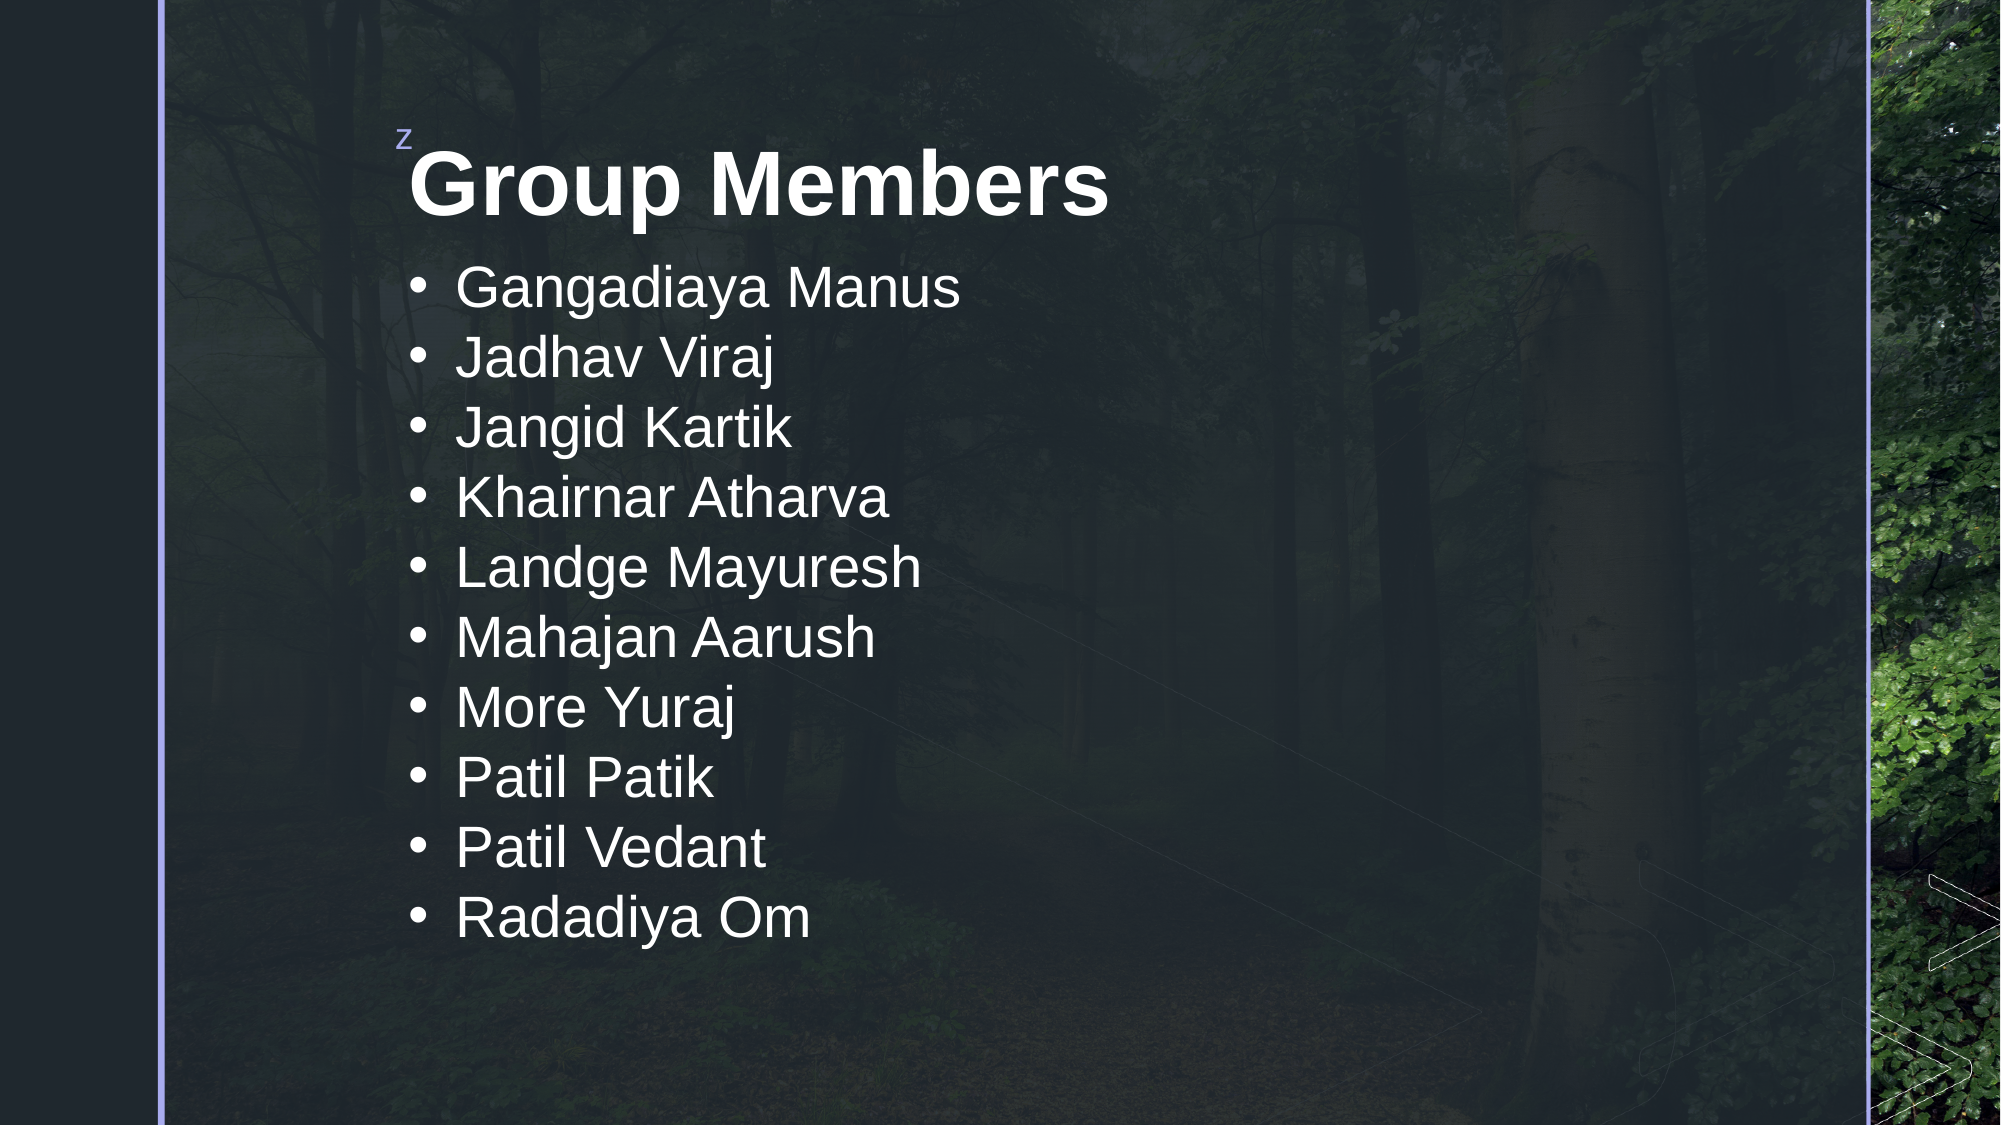

Group Members
Gangadiaya Manus
Jadhav Viraj
Jangid Kartik
Khairnar Atharva
Landge Mayuresh
Mahajan Aarush
More Yuraj
Patil Patik
Patil Vedant
Radadiya Om